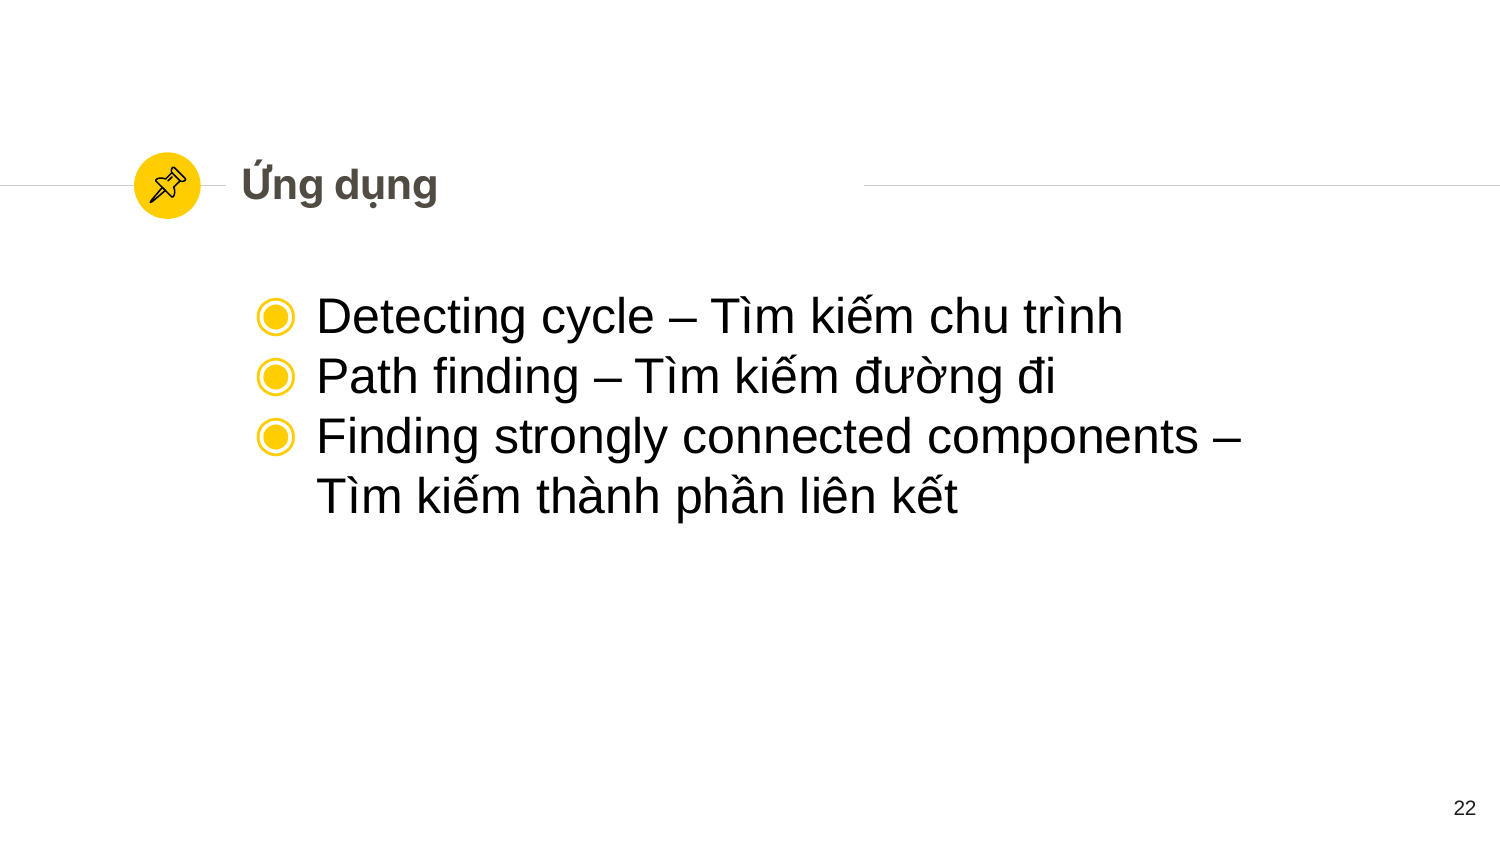

# Ứng dụng

Detecting cycle – Tìm kiếm chu trình
Path finding – Tìm kiếm đường đi
Finding strongly connected components – Tìm kiếm thành phần liên kết

22